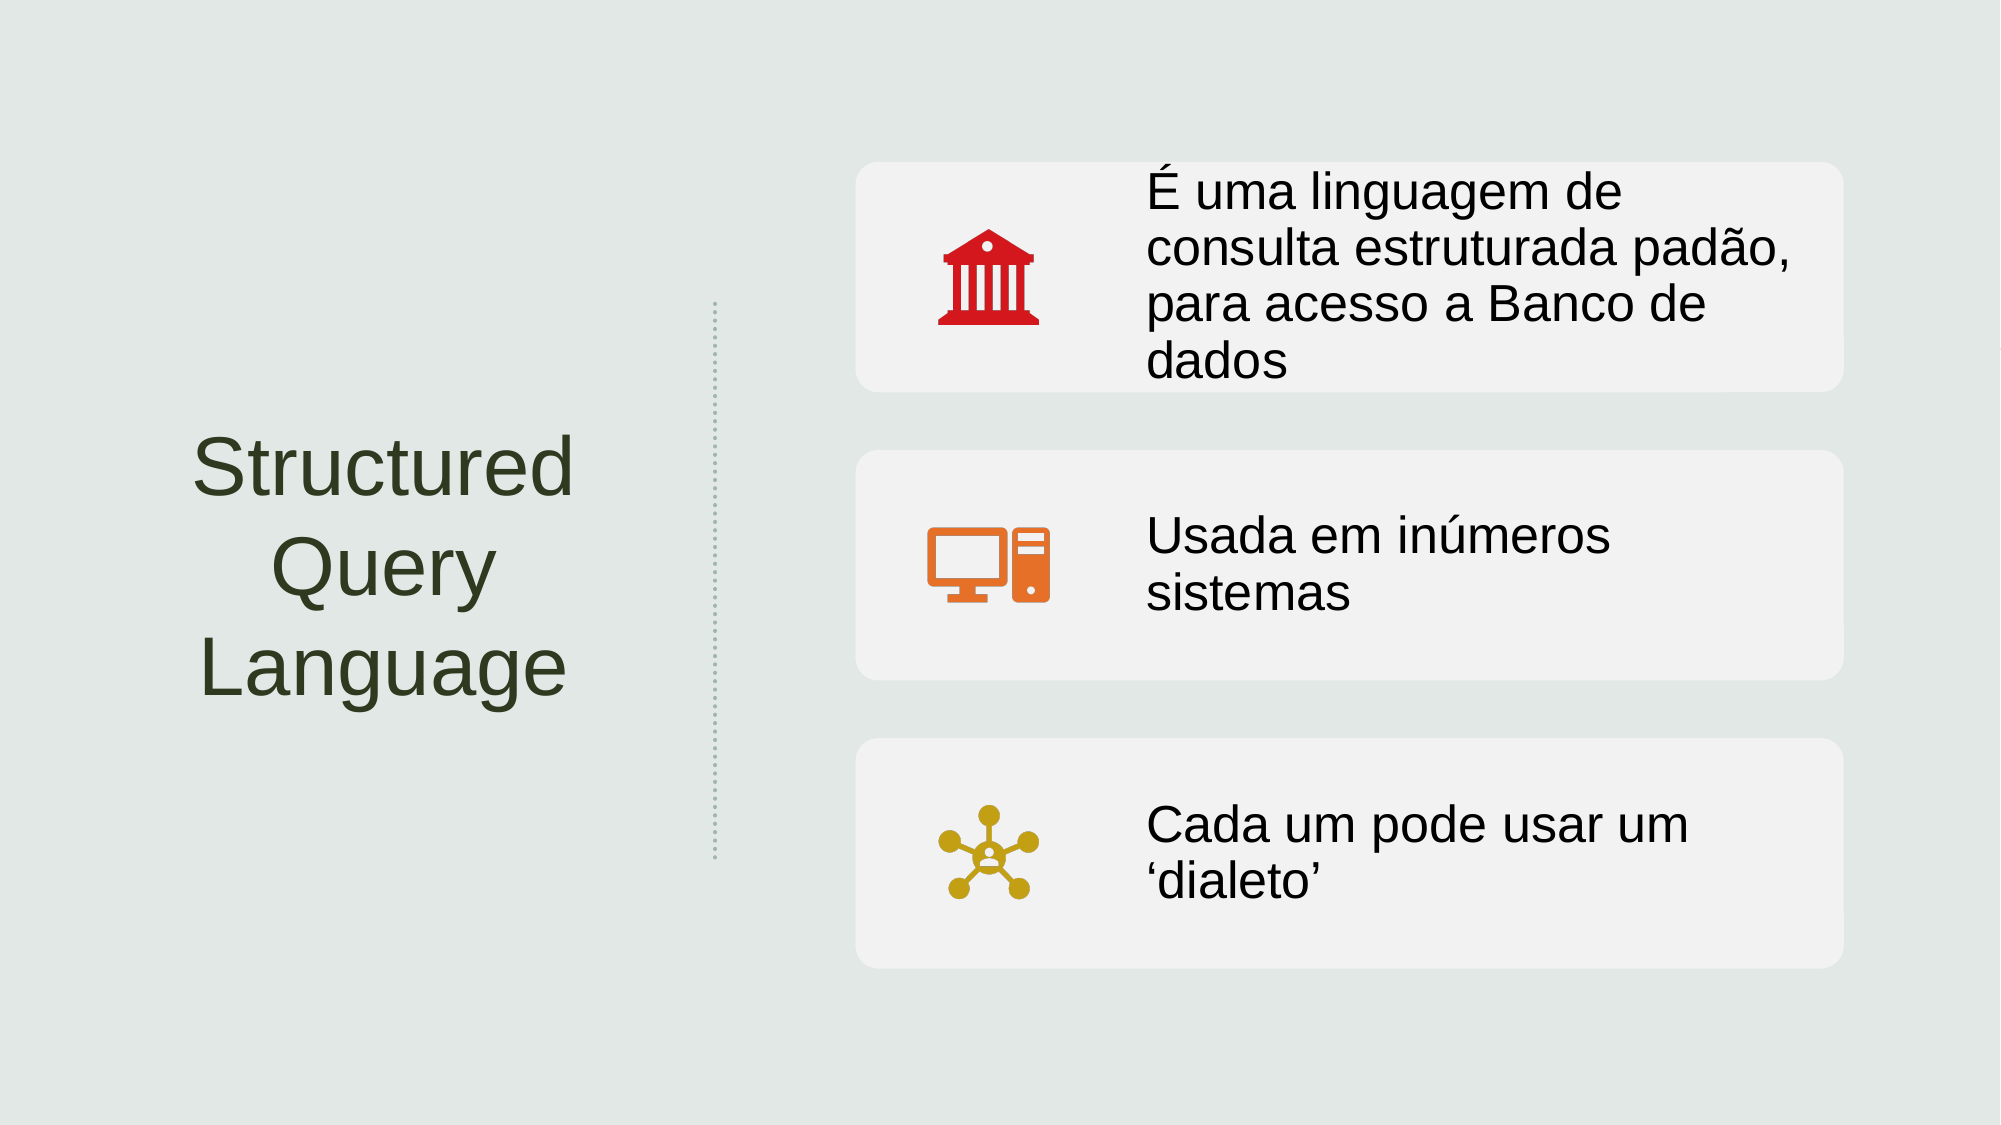

É uma linguagem de consulta estruturada padão, para acesso a Banco de dados
Usada em inúmeros sistemas
Cada um pode usar um ‘dialeto’
# Structured Query Language